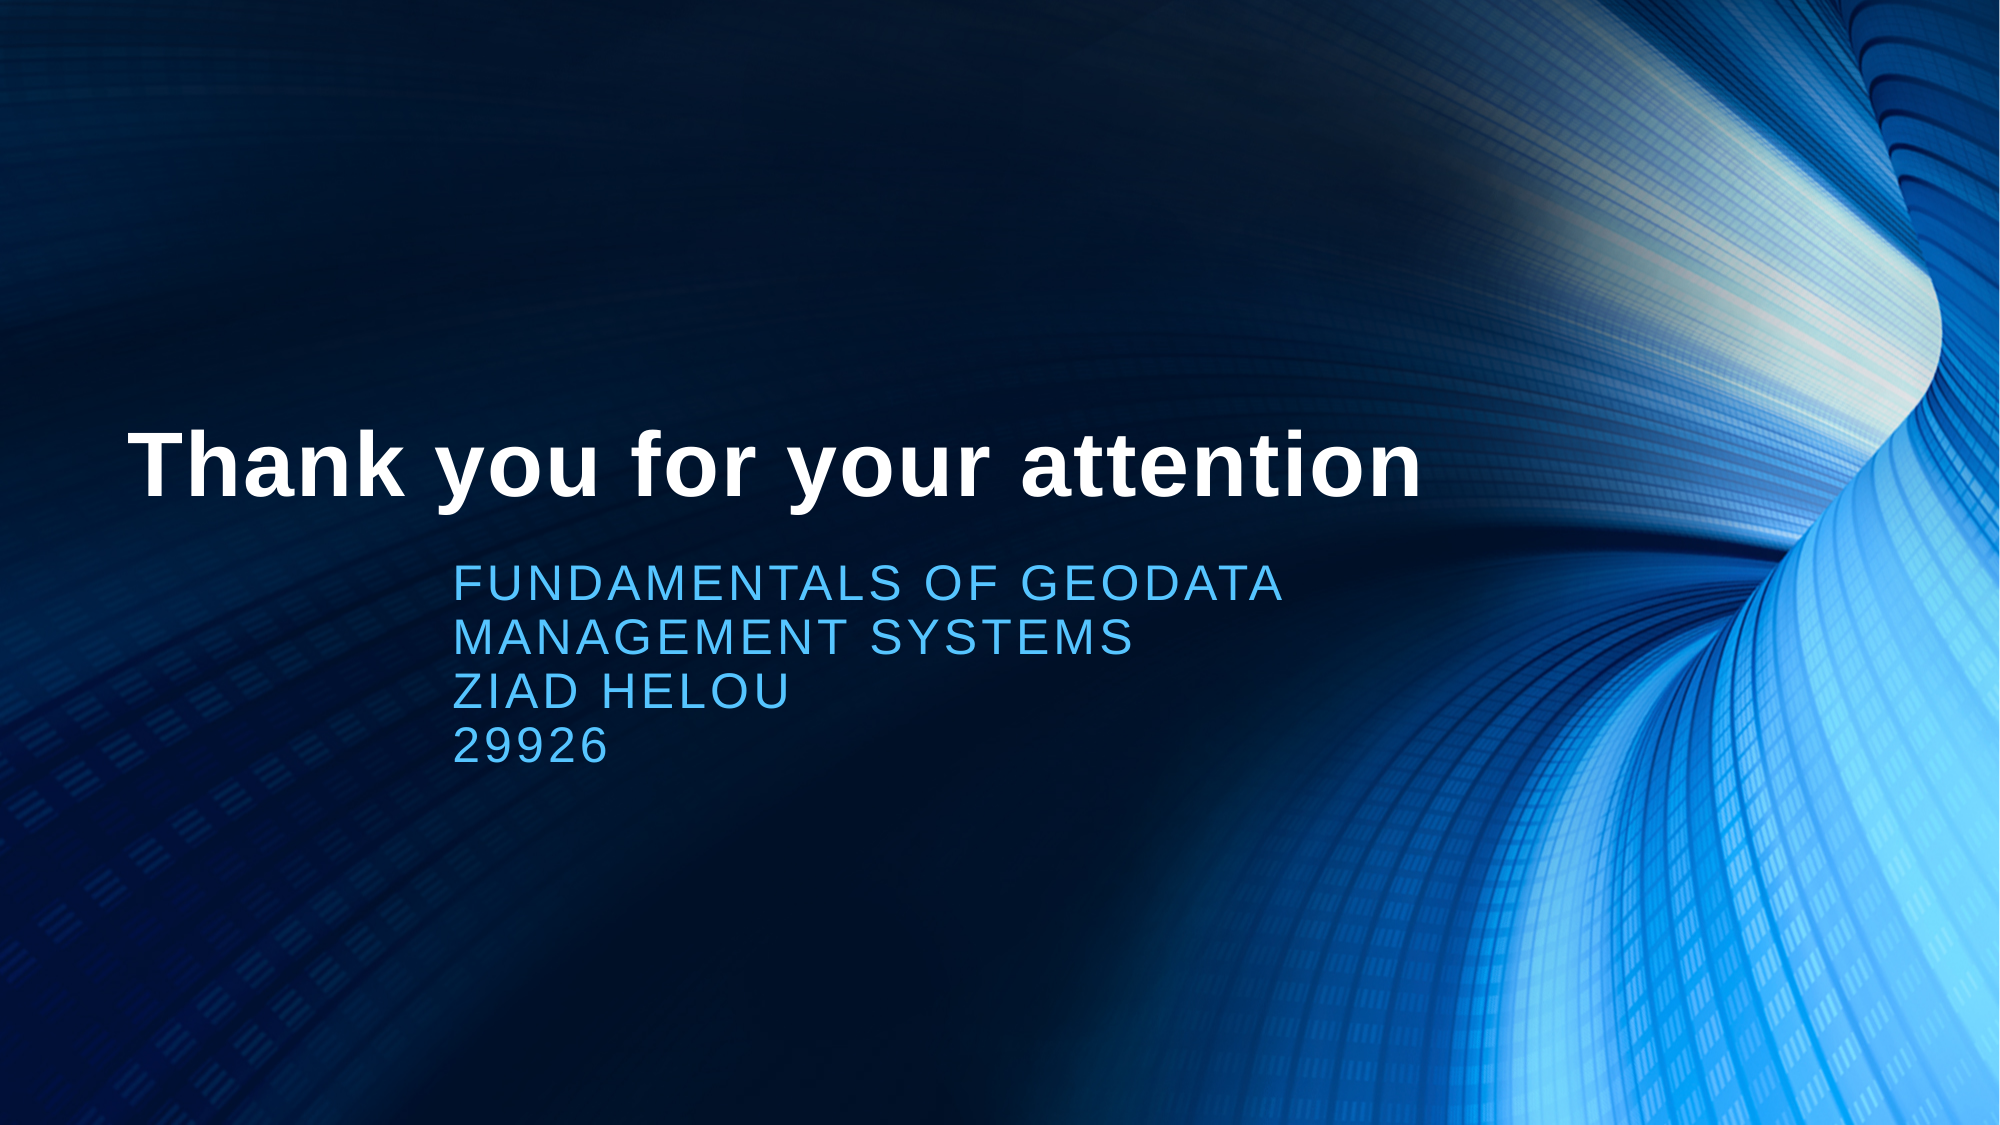

# Thank you for your attention
Fundamentals of Geodata Management Systems
Ziad helou
29926